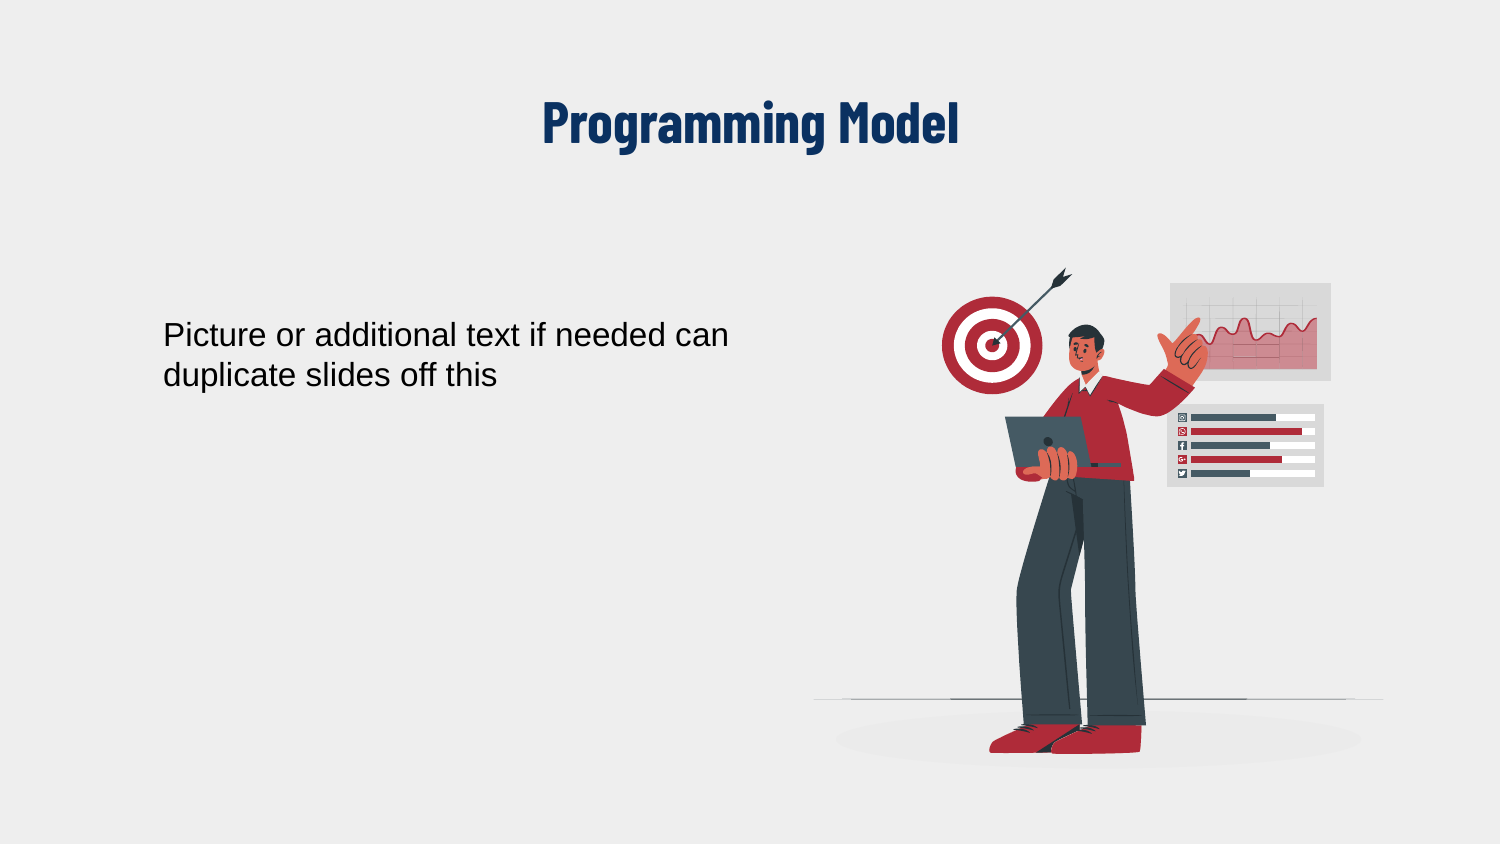

# Programming Model

Picture or additional text if needed can duplicate slides off this